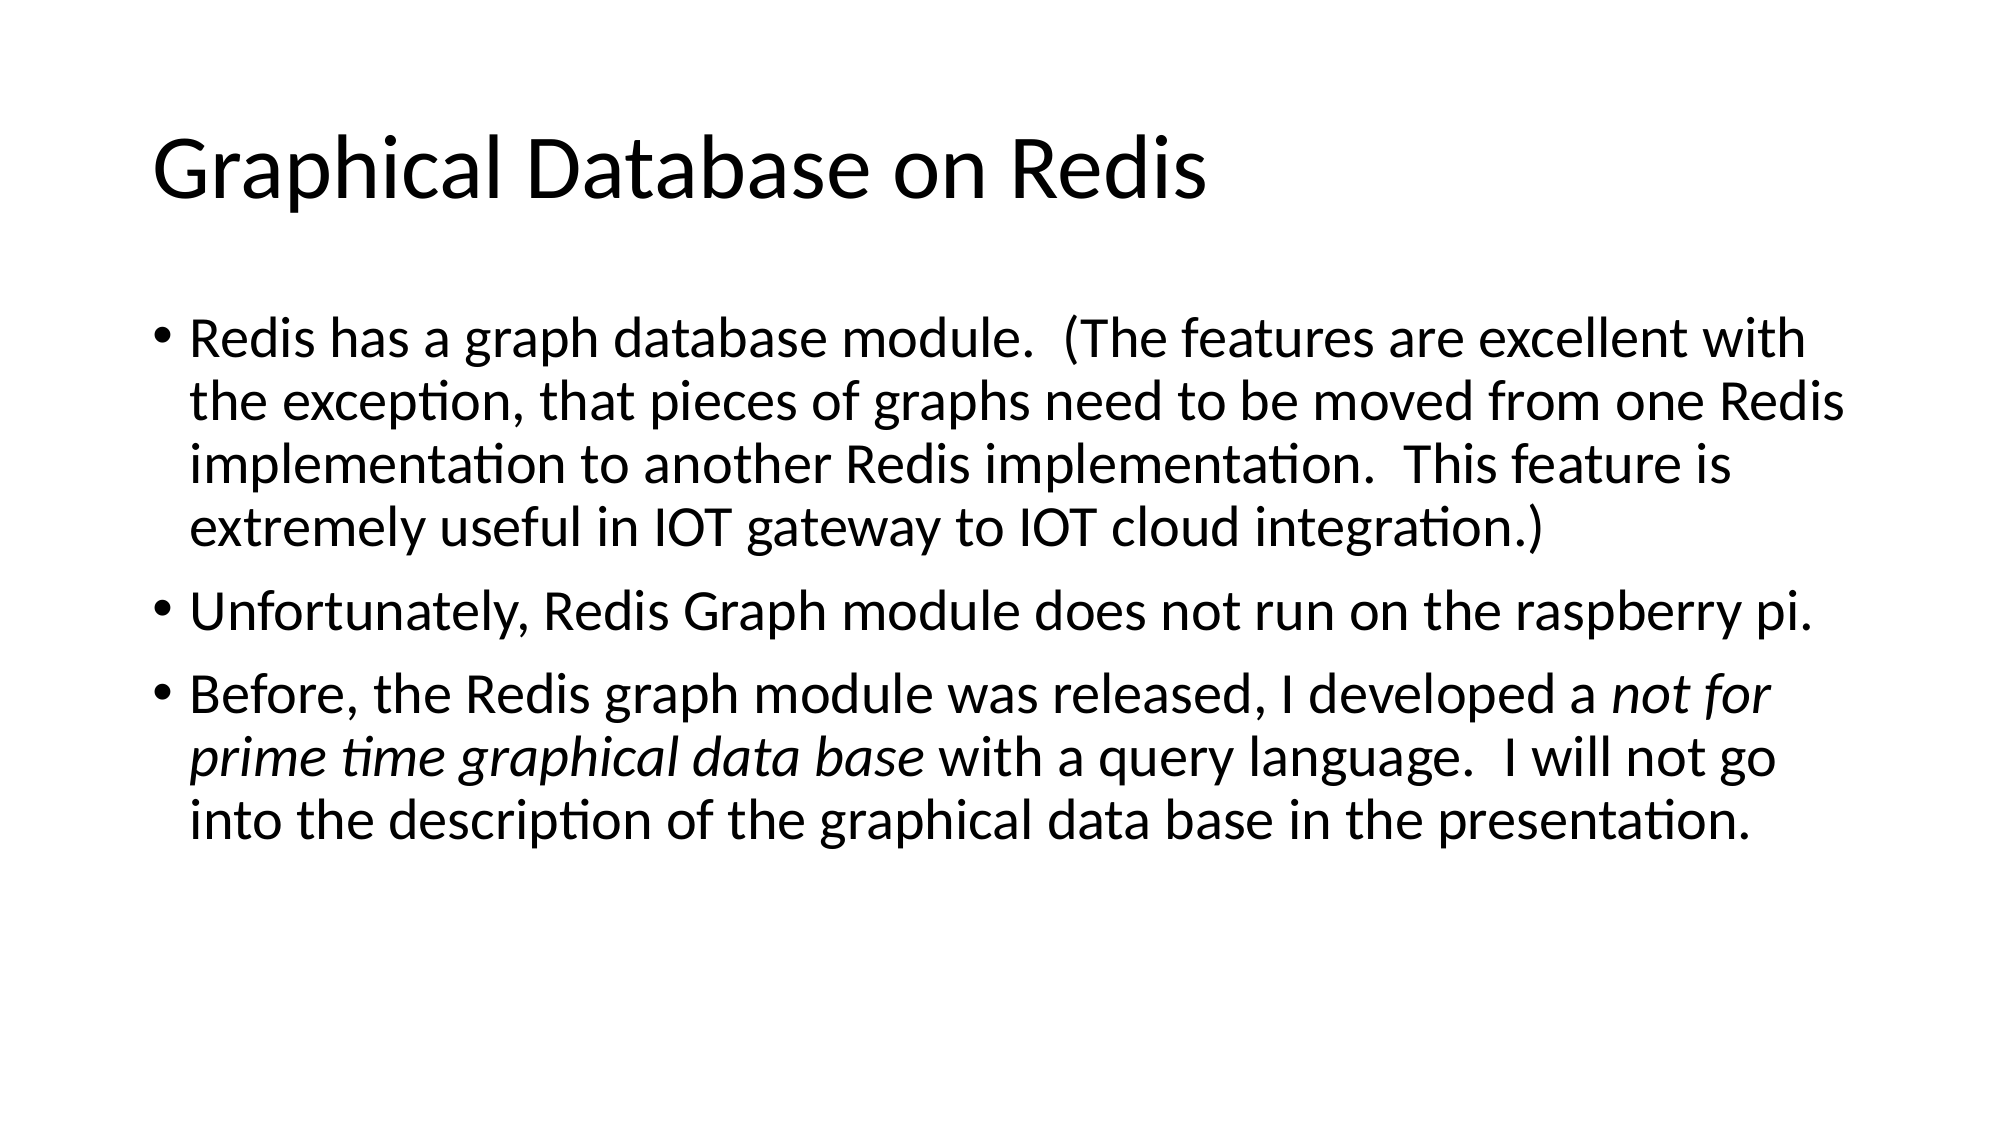

# Graphical Database on Redis
Redis has a graph database module.  (The features are excellent with the exception, that pieces of graphs need to be moved from one Redis implementation to another Redis implementation.  This feature is extremely useful in IOT gateway to IOT cloud integration.)
Unfortunately, Redis Graph module does not run on the raspberry pi.
Before, the Redis graph module was released, I developed a not for prime time graphical data base with a query language.  I will not go into the description of the graphical data base in the presentation.